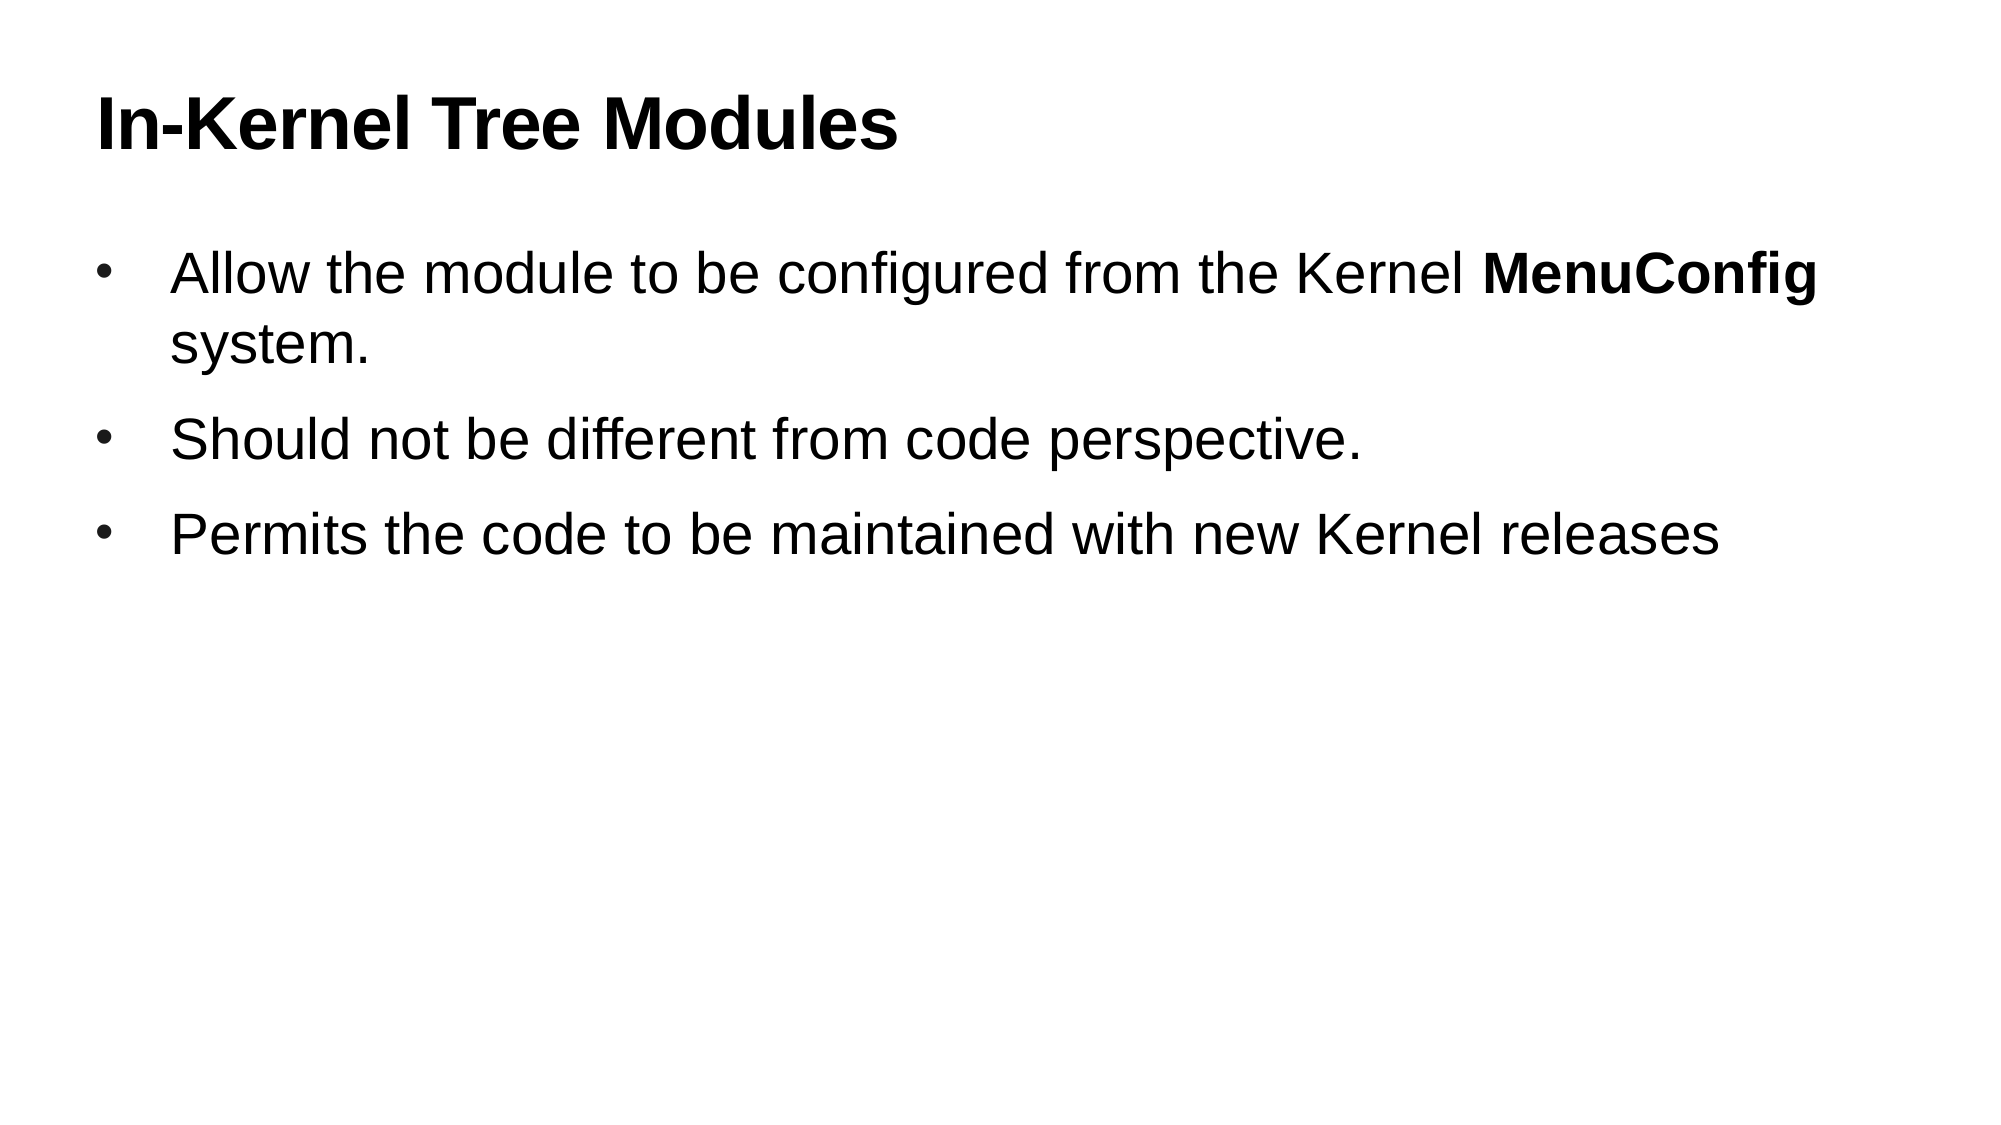

# In-Kernel Tree Modules
Allow the module to be configured from the Kernel MenuConfig system.
Should not be different from code perspective.
Permits the code to be maintained with new Kernel releases